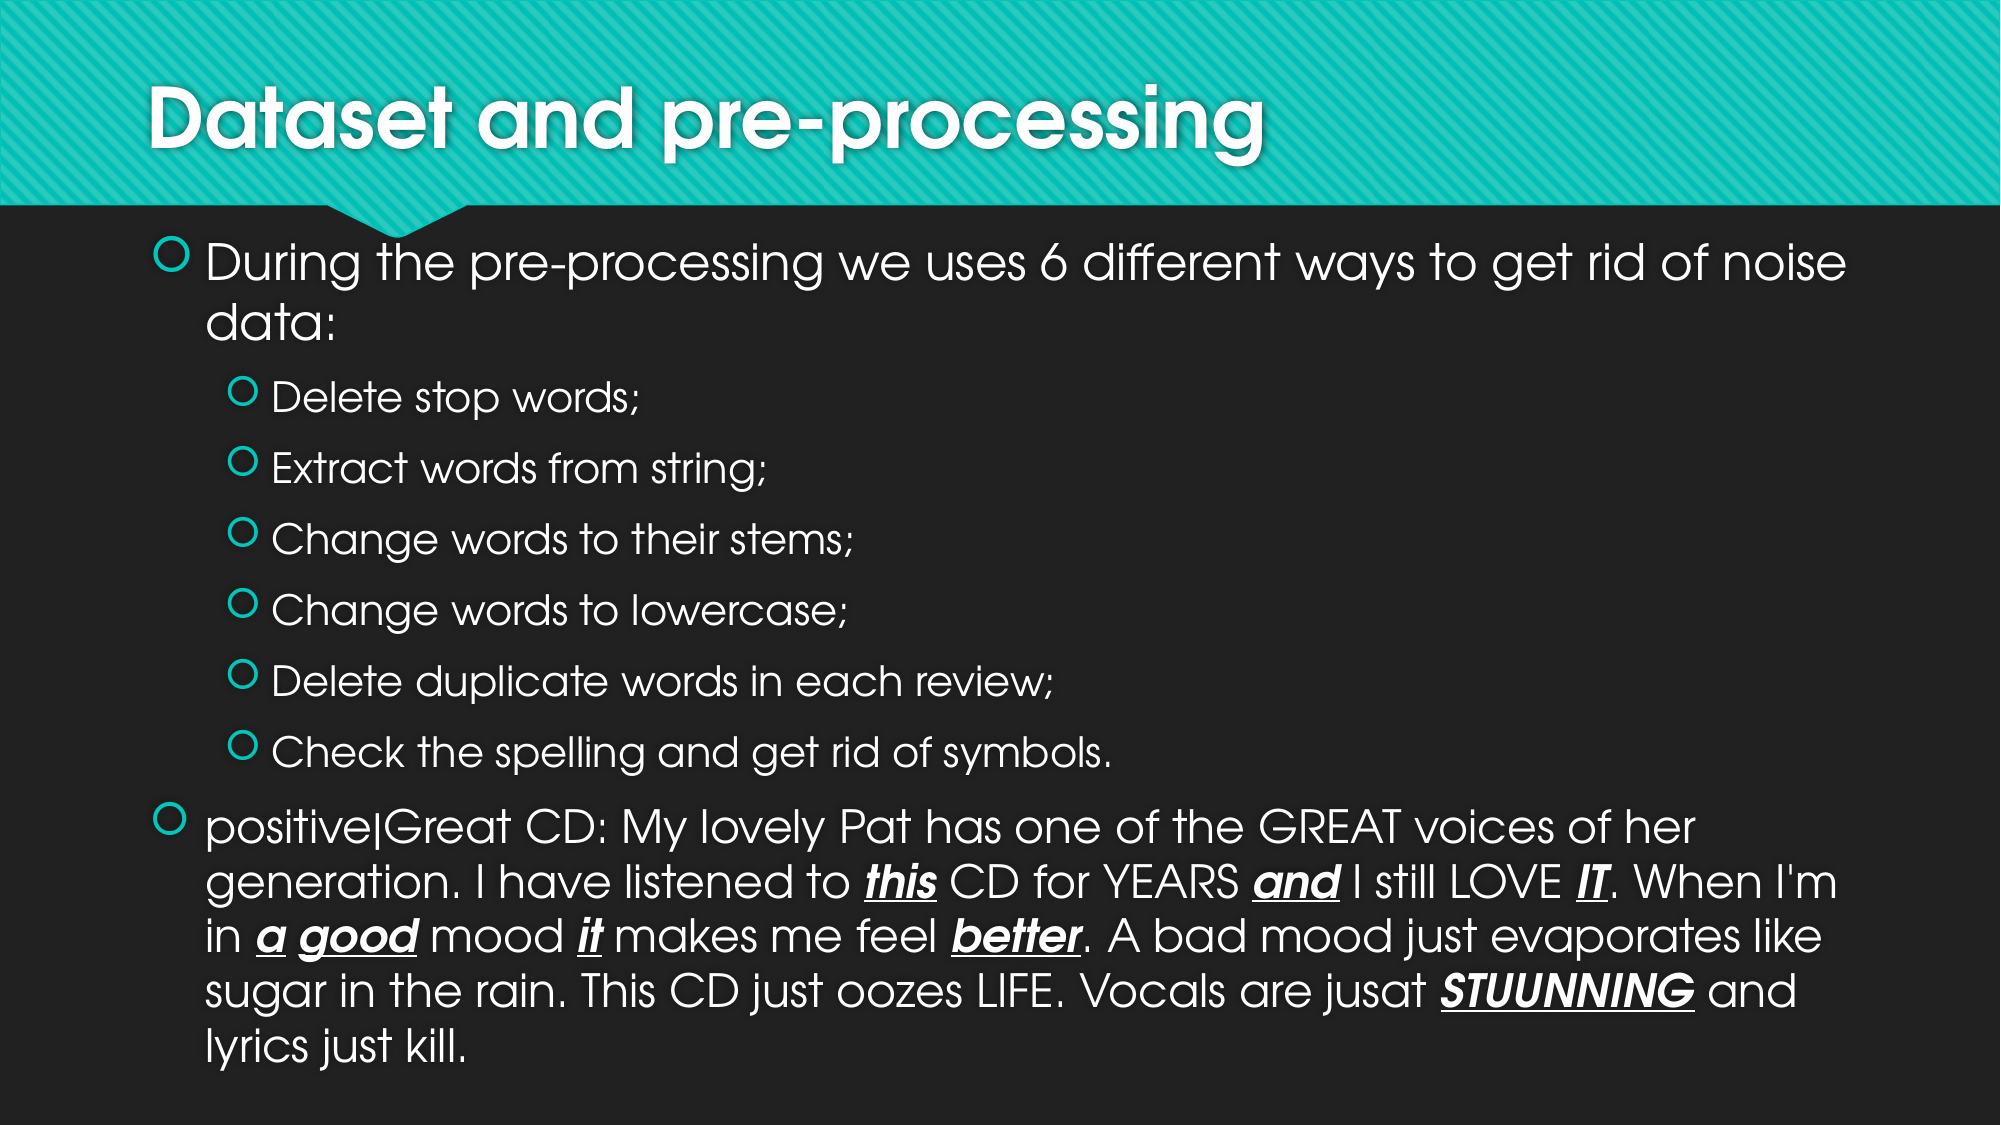

# Dataset and pre-processing
During the pre-processing we uses 6 different ways to get rid of noise data:
Delete stop words;
Extract words from string;
Change words to their stems;
Change words to lowercase;
Delete duplicate words in each review;
Check the spelling and get rid of symbols.
positive|Great CD: My lovely Pat has one of the GREAT voices of her generation. I have listened to this CD for YEARS and I still LOVE IT. When I'm in a good mood it makes me feel better. A bad mood just evaporates like sugar in the rain. This CD just oozes LIFE. Vocals are jusat STUUNNING and lyrics just kill.